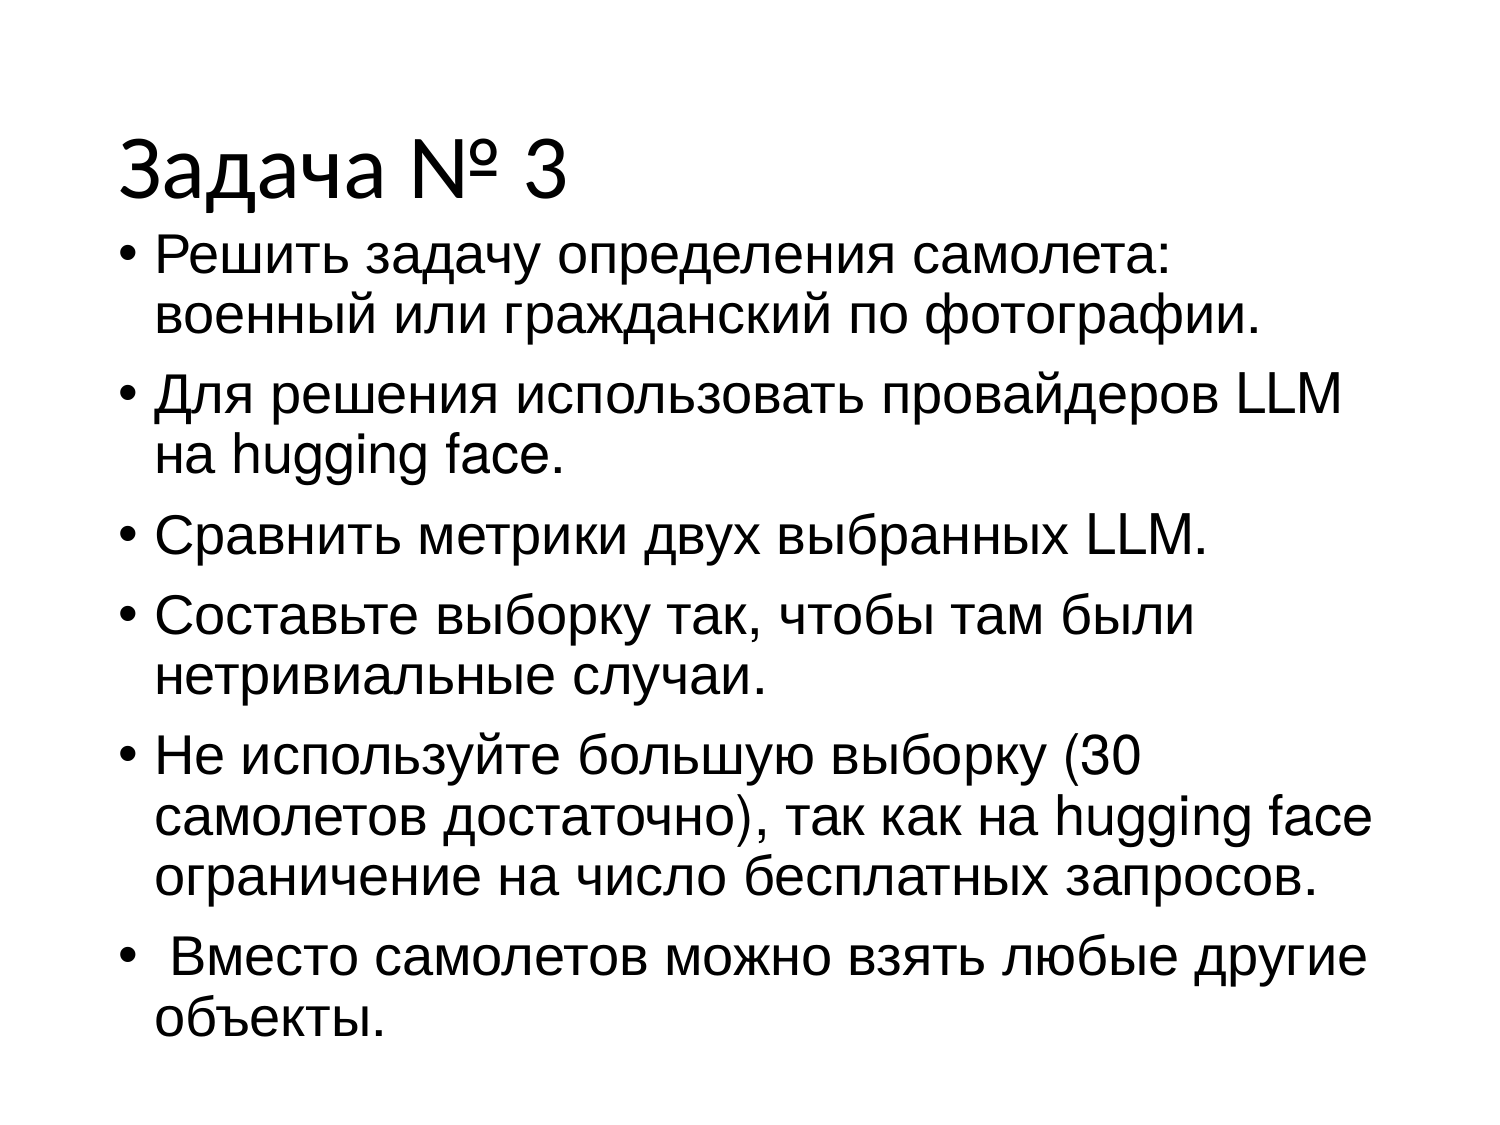

# Задача № 3
Решить задачу определения самолета: военный или гражданский по фотографии.
Для решения использовать провайдеров LLM на hugging face.
Сравнить метрики двух выбранных LLM.
Составьте выборку так, чтобы там были нетривиальные случаи.
Не используйте большую выборку (30 самолетов достаточно), так как на hugging face ограничение на число бесплатных запросов.
 Вместо самолетов можно взять любые другие объекты.